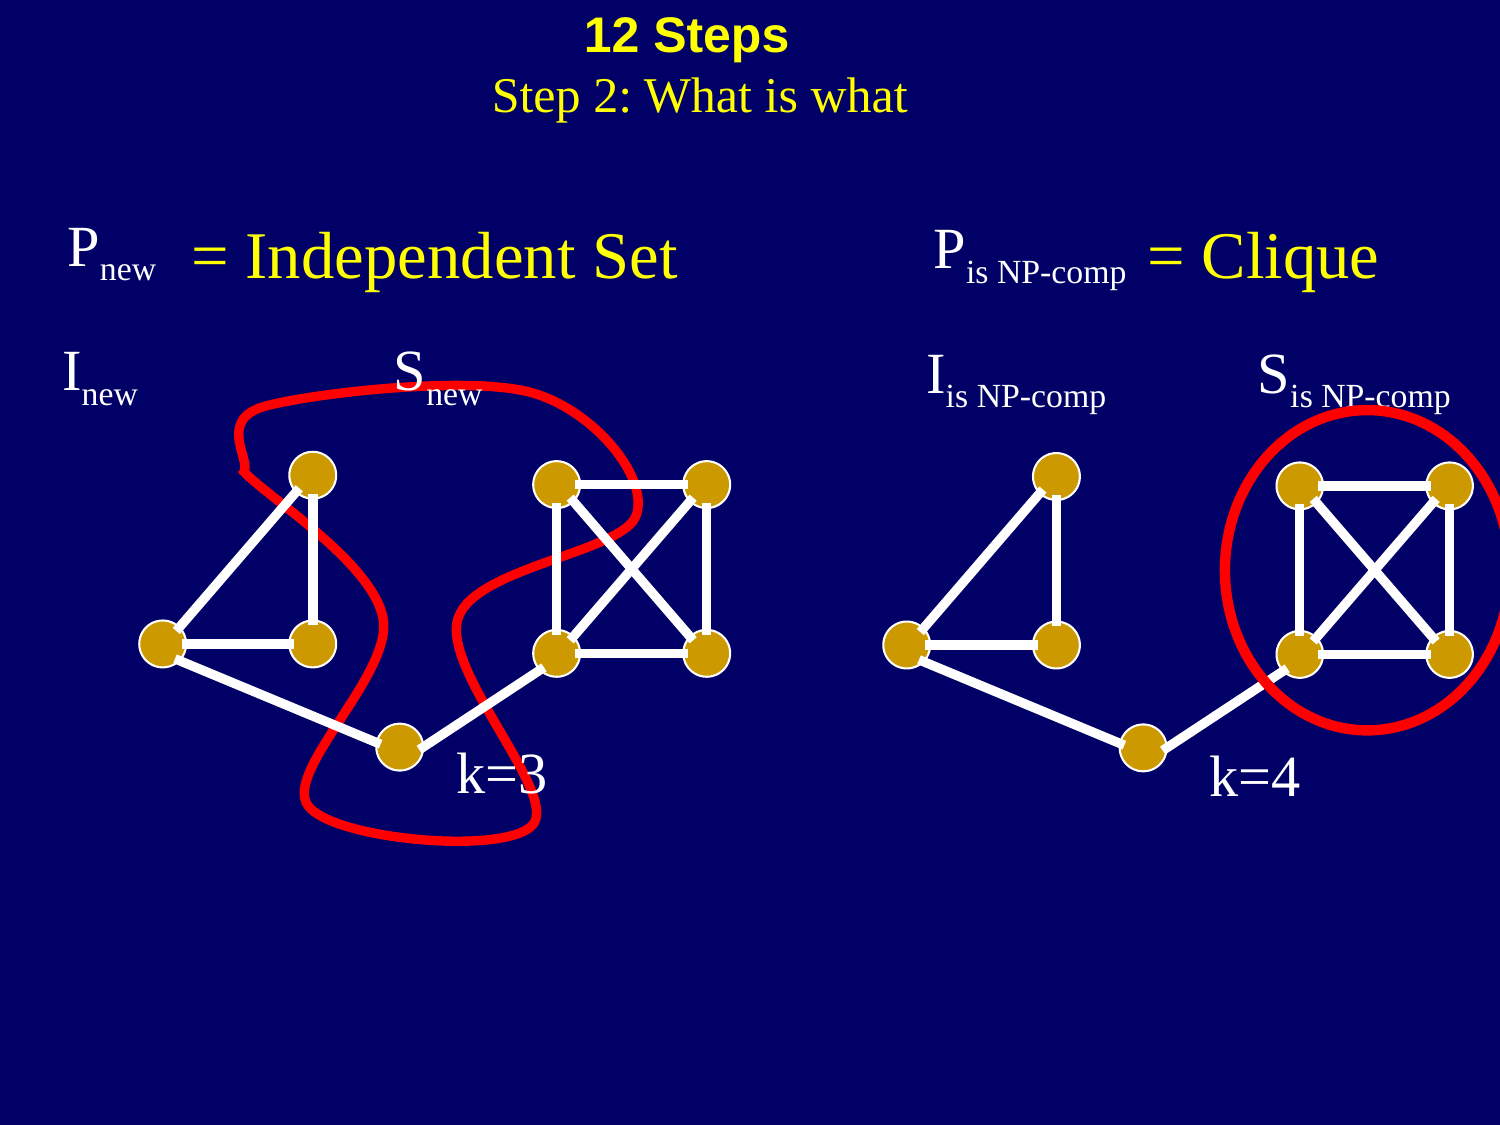

12 Steps
Step 2: What is what
Pnew
Pis NP-comp
= Independent Set
= Clique
Inew
Snew
Iis NP-comp
Sis NP-comp

k=3

k=4